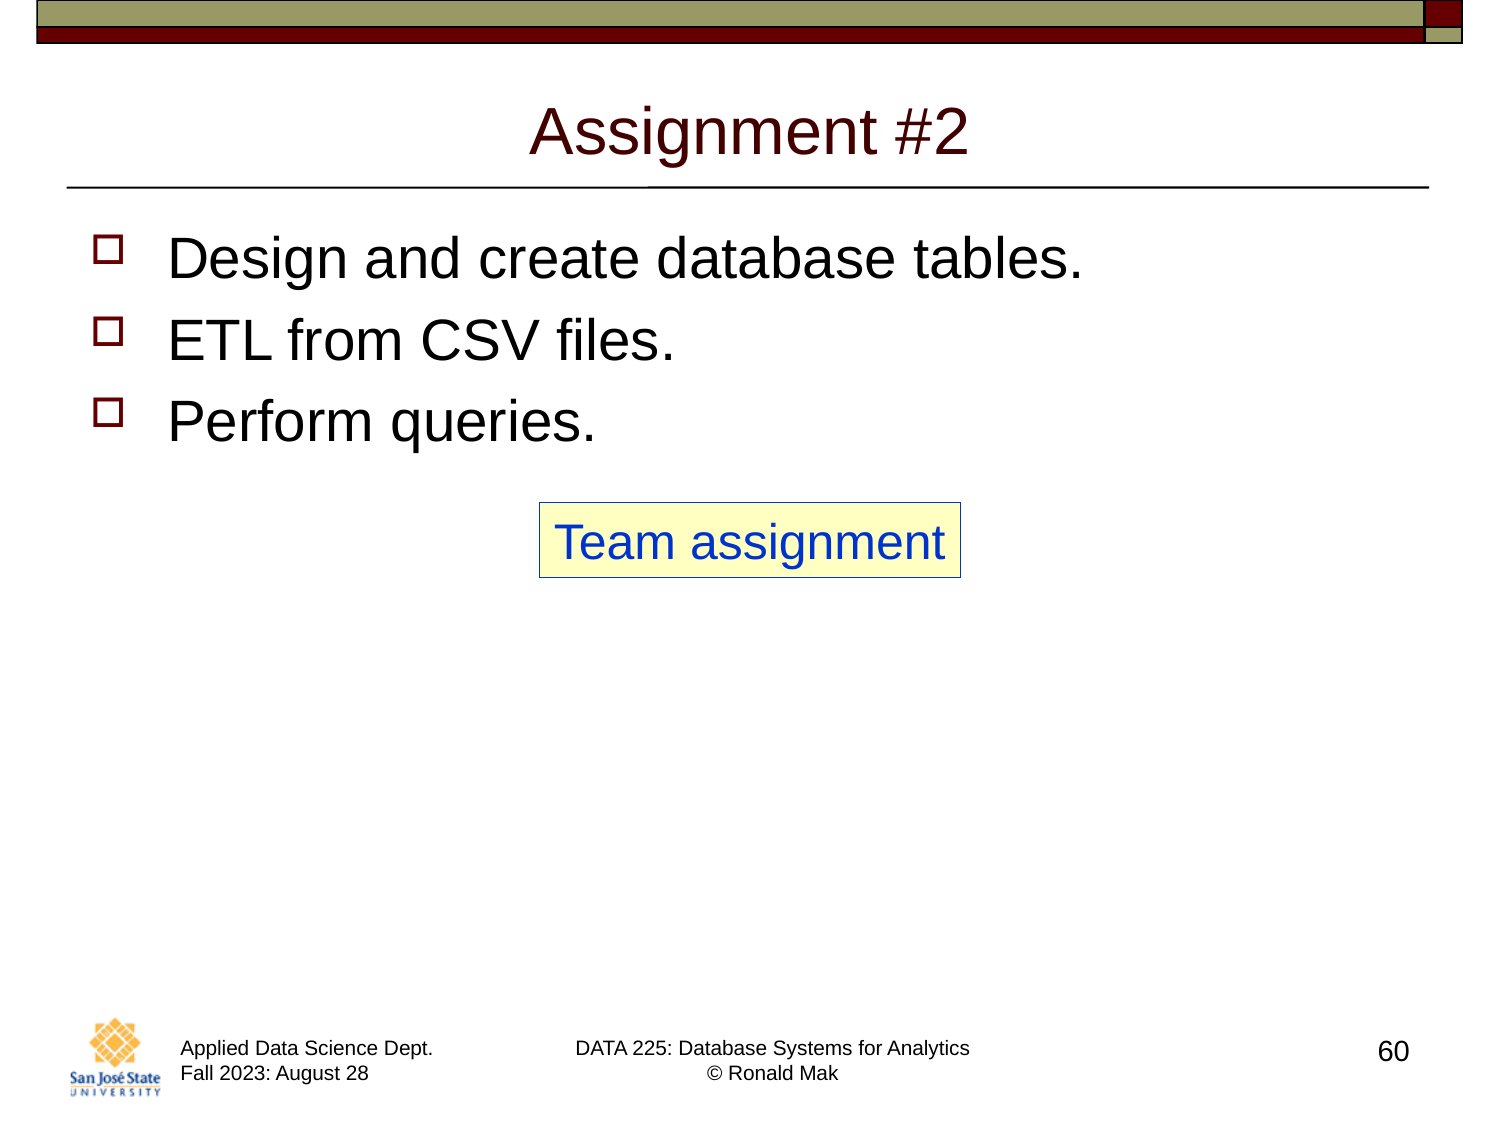

# Assignment #2
Design and create database tables.
ETL from CSV files.
Perform queries.
Team assignment
60